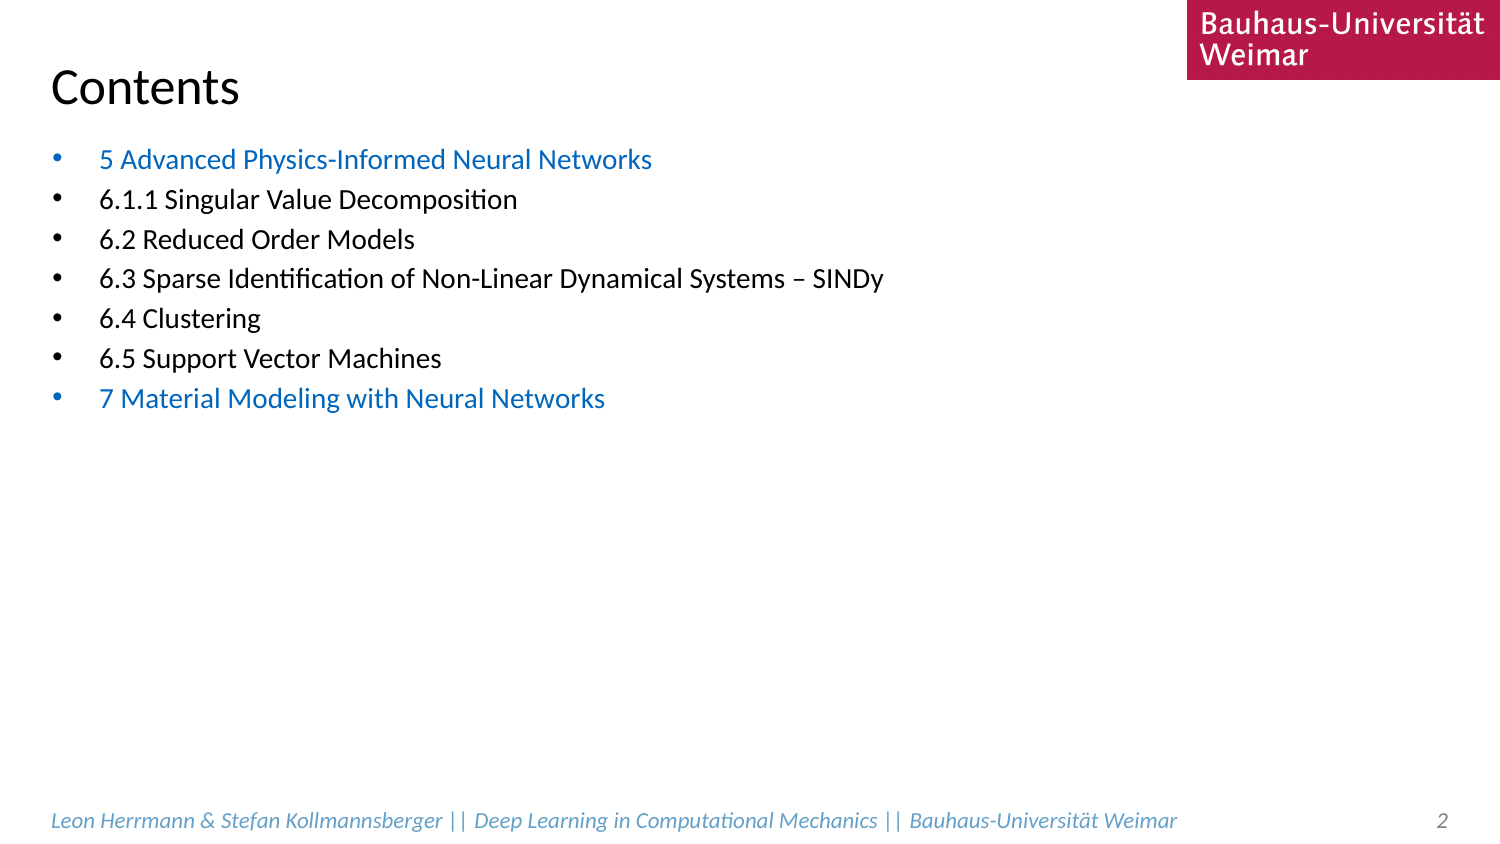

# Contents
5 Advanced Physics-Informed Neural Networks
6.1.1 Singular Value Decomposition
6.2 Reduced Order Models
6.3 Sparse Identification of Non-Linear Dynamical Systems – SINDy
6.4 Clustering
6.5 Support Vector Machines
7 Material Modeling with Neural Networks
Leon Herrmann & Stefan Kollmannsberger || Deep Learning in Computational Mechanics || Bauhaus-Universität Weimar
2